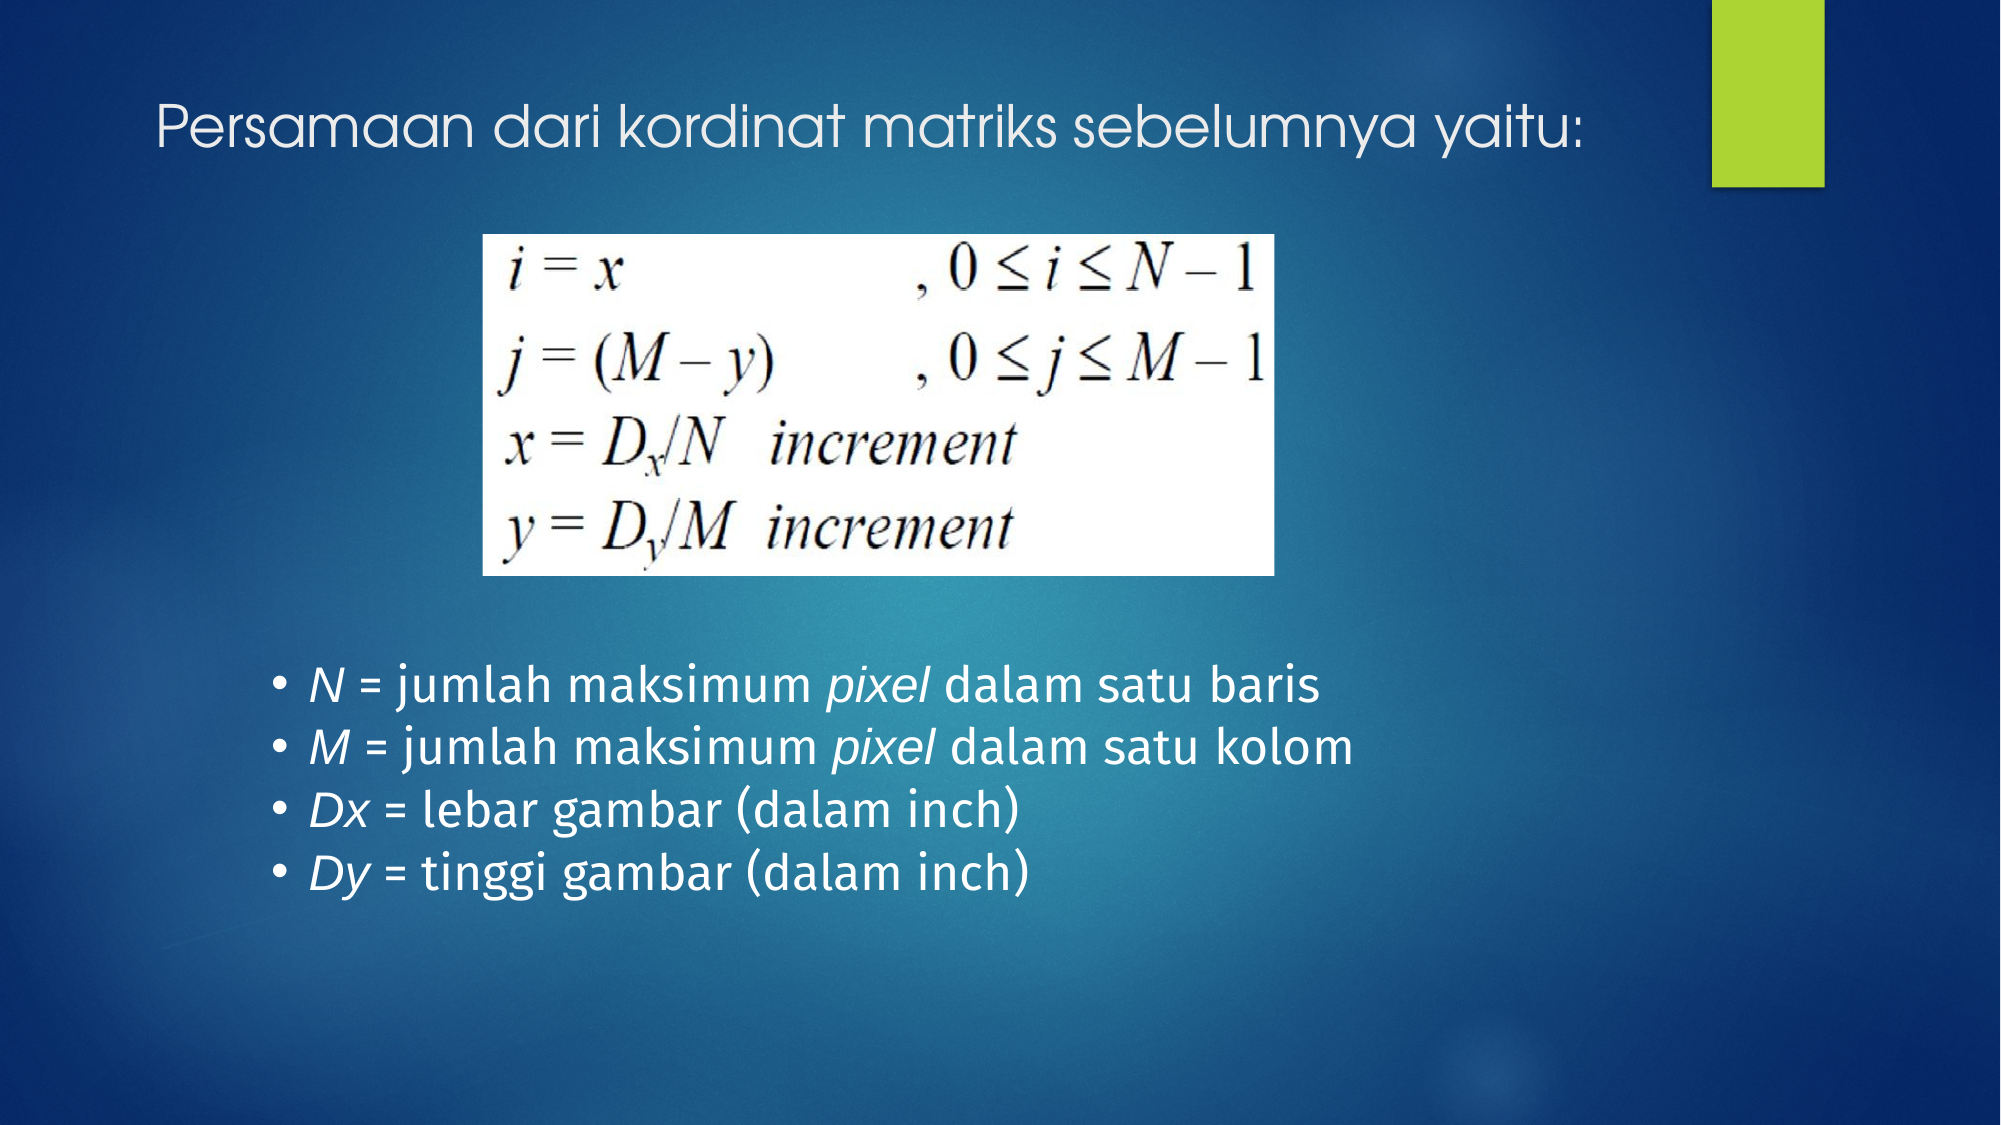

# Persamaan dari kordinat matriks sebelumnya yaitu:

N = jumlah maksimum pixel dalam satu baris
M = jumlah maksimum pixel dalam satu kolom
Dx = lebar gambar (dalam inch)
Dy = tinggi gambar (dalam inch)